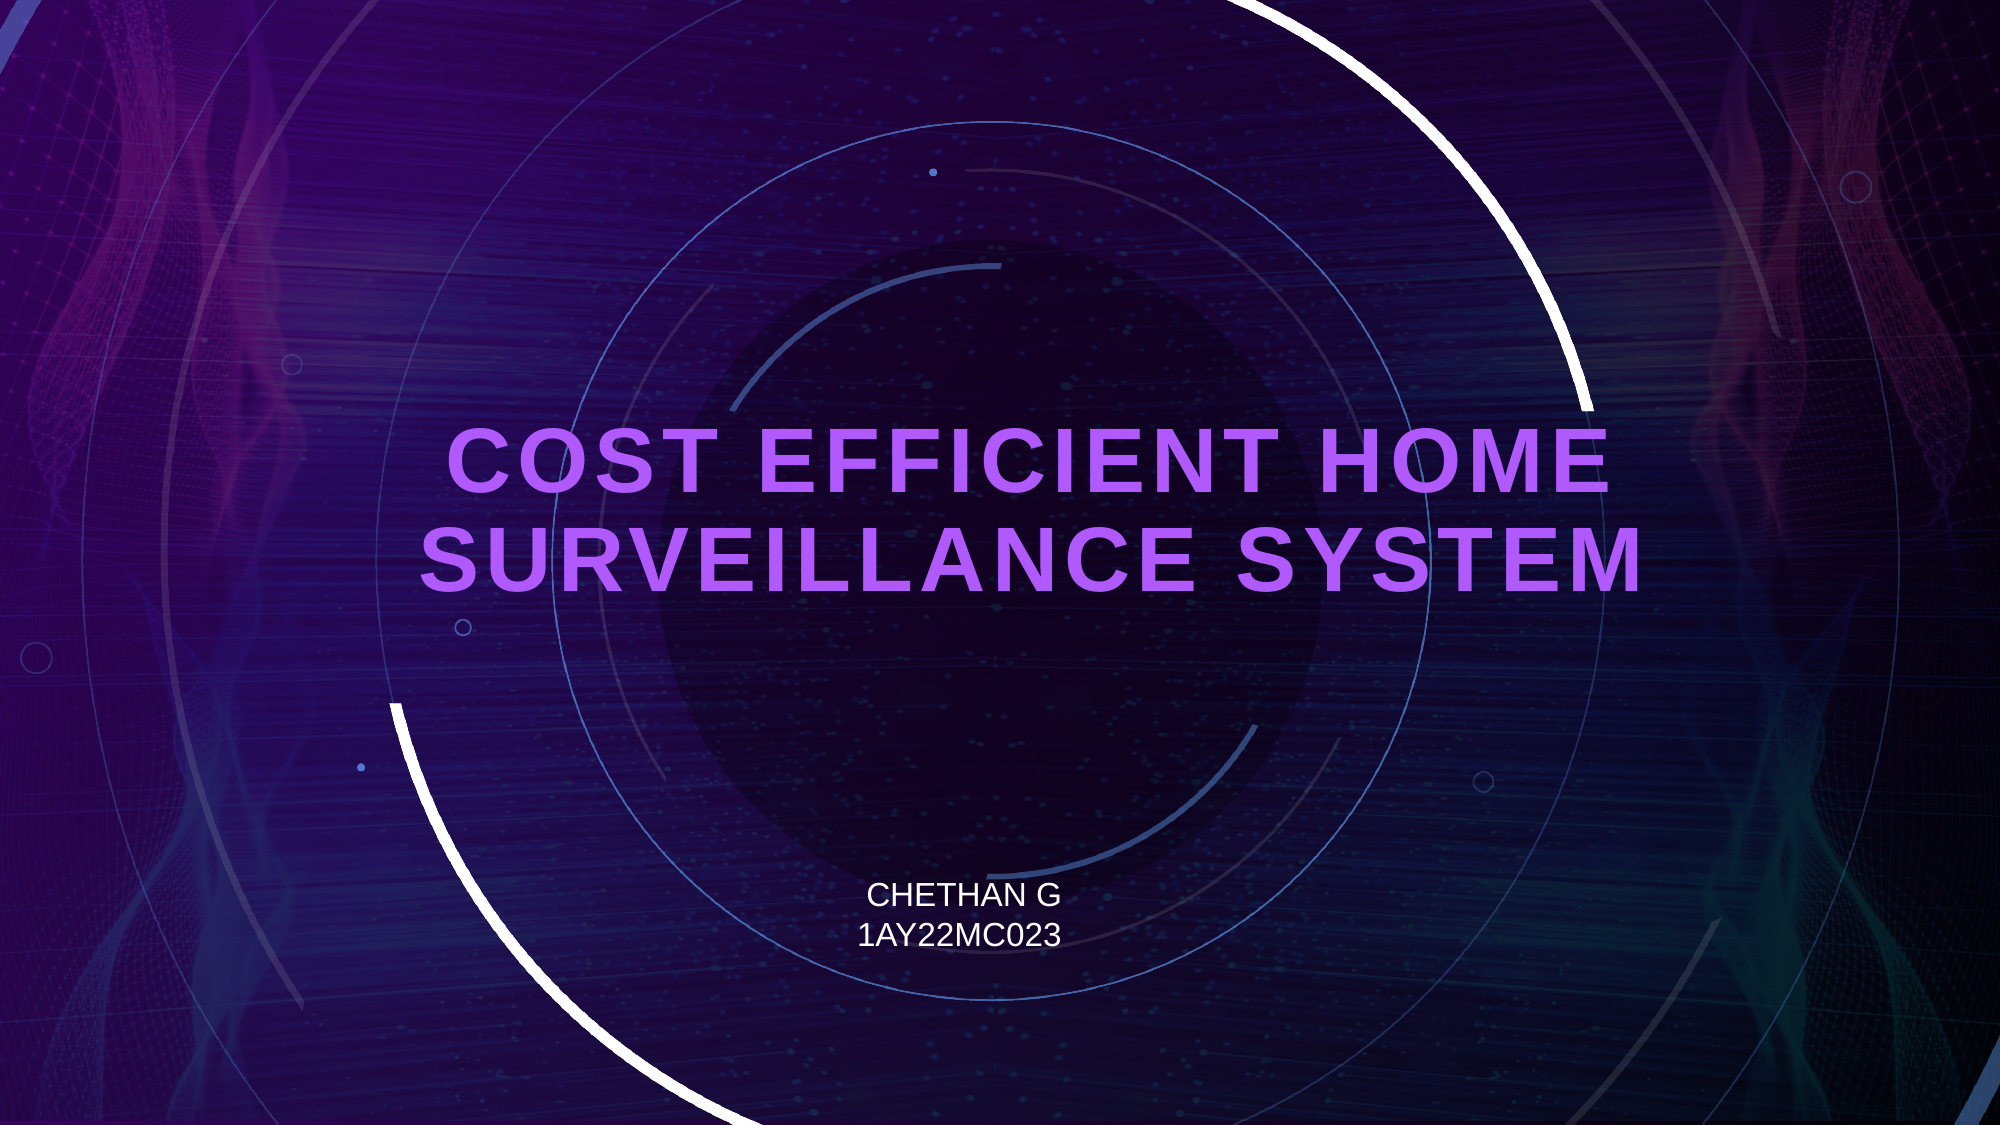

# COST EFFICIENT HOME SURVEILLANCE SYSTEM
 CHETHAN G
1AY22MC023